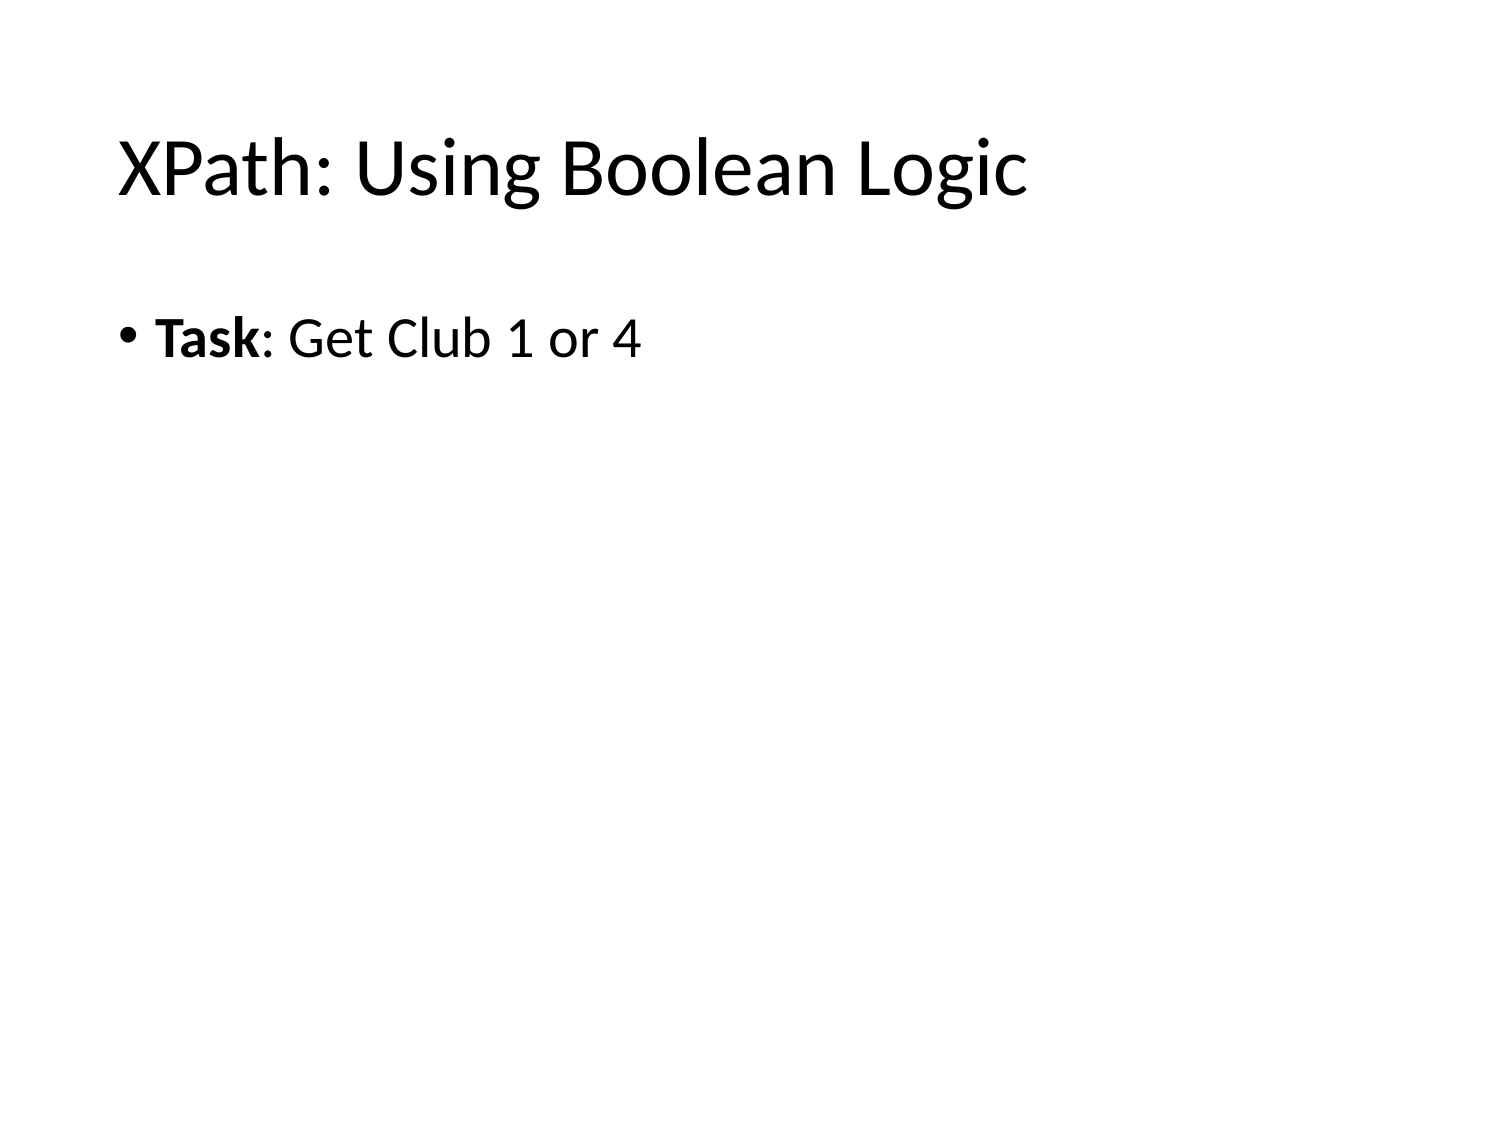

# XPath: Using Boolean Logic
Task: Get Club 1 or 4